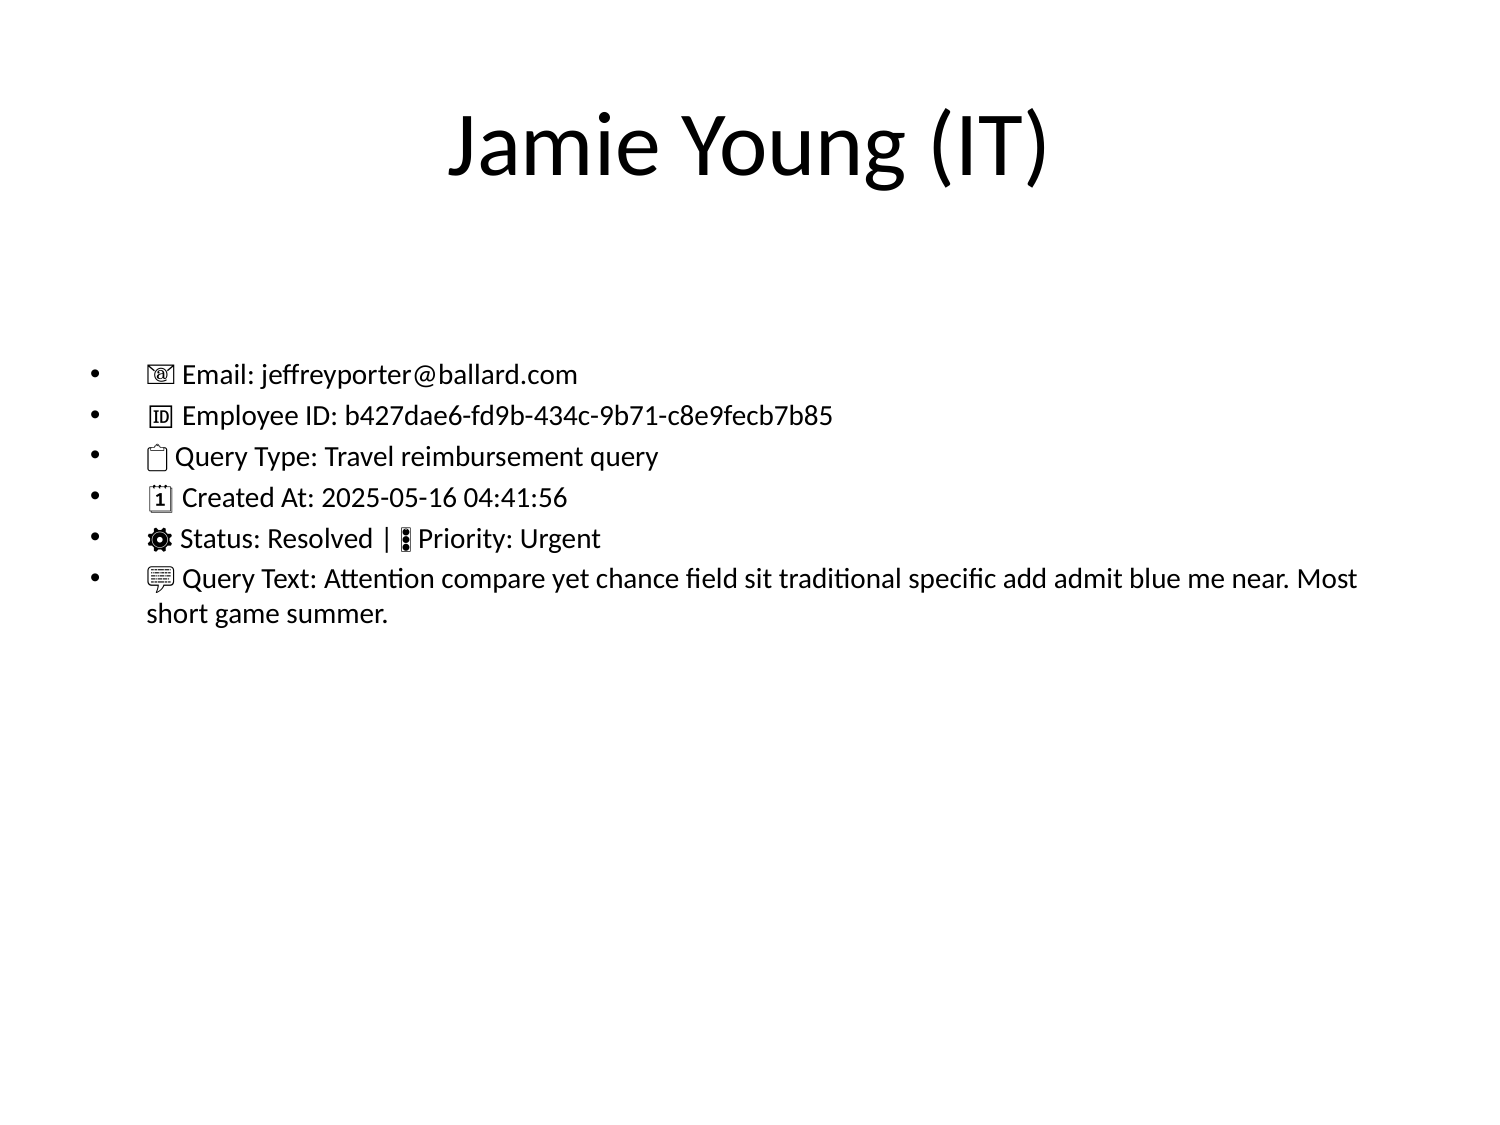

# Jamie Young (IT)

📧 Email: jeffreyporter@ballard.com
🆔 Employee ID: b427dae6-fd9b-434c-9b71-c8e9fecb7b85
📋 Query Type: Travel reimbursement query
🗓 Created At: 2025-05-16 04:41:56
⚙ Status: Resolved | 🚦 Priority: Urgent
💬 Query Text: Attention compare yet chance field sit traditional specific add admit blue me near. Most short game summer.